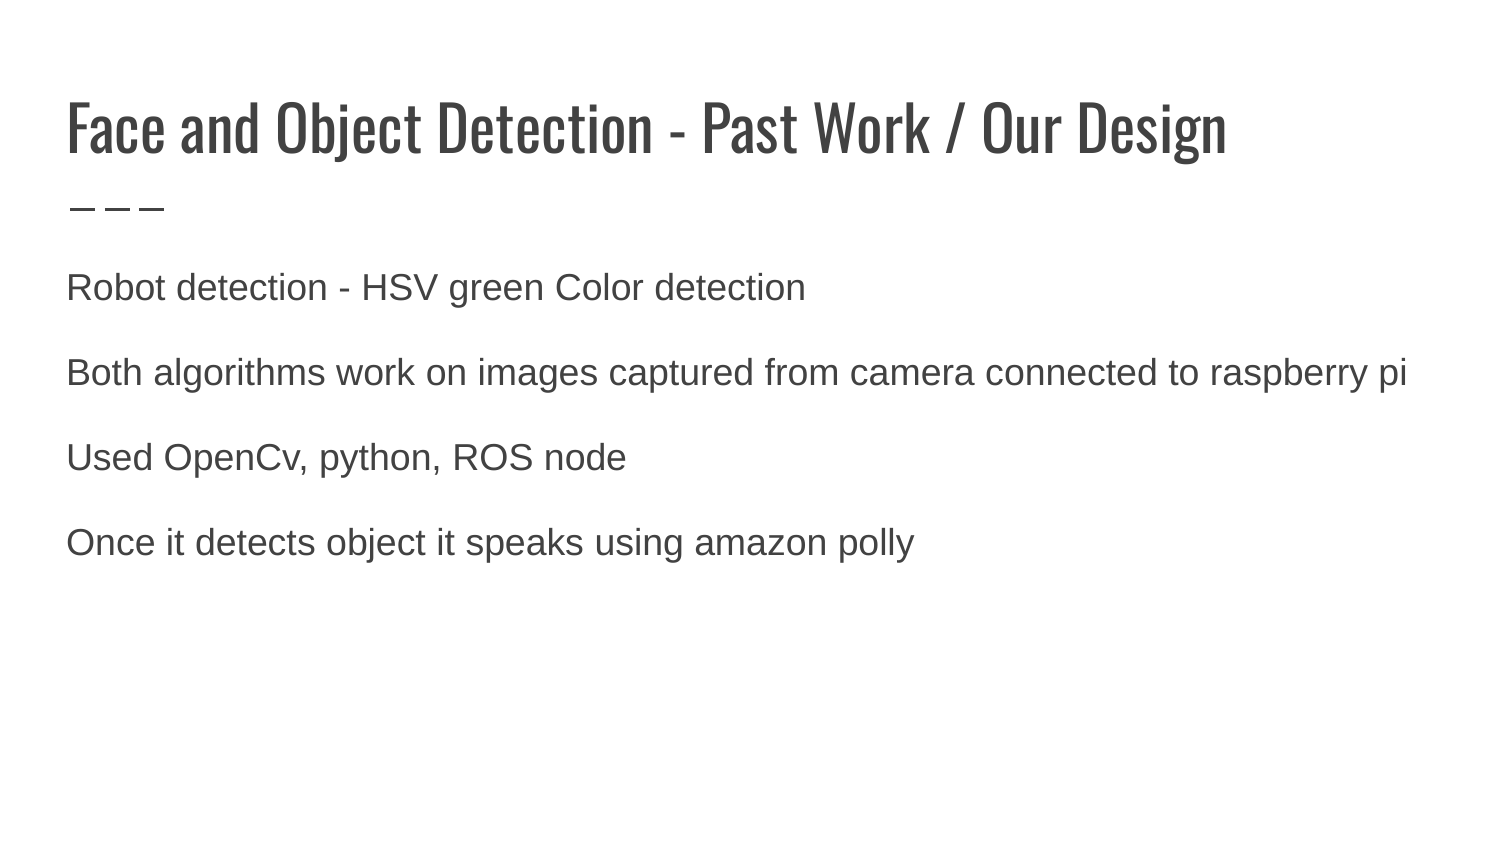

# Face and Object Detection - Past Work / Our Design
Robot detection - HSV green Color detection
Both algorithms work on images captured from camera connected to raspberry pi
Used OpenCv, python, ROS node
Once it detects object it speaks using amazon polly